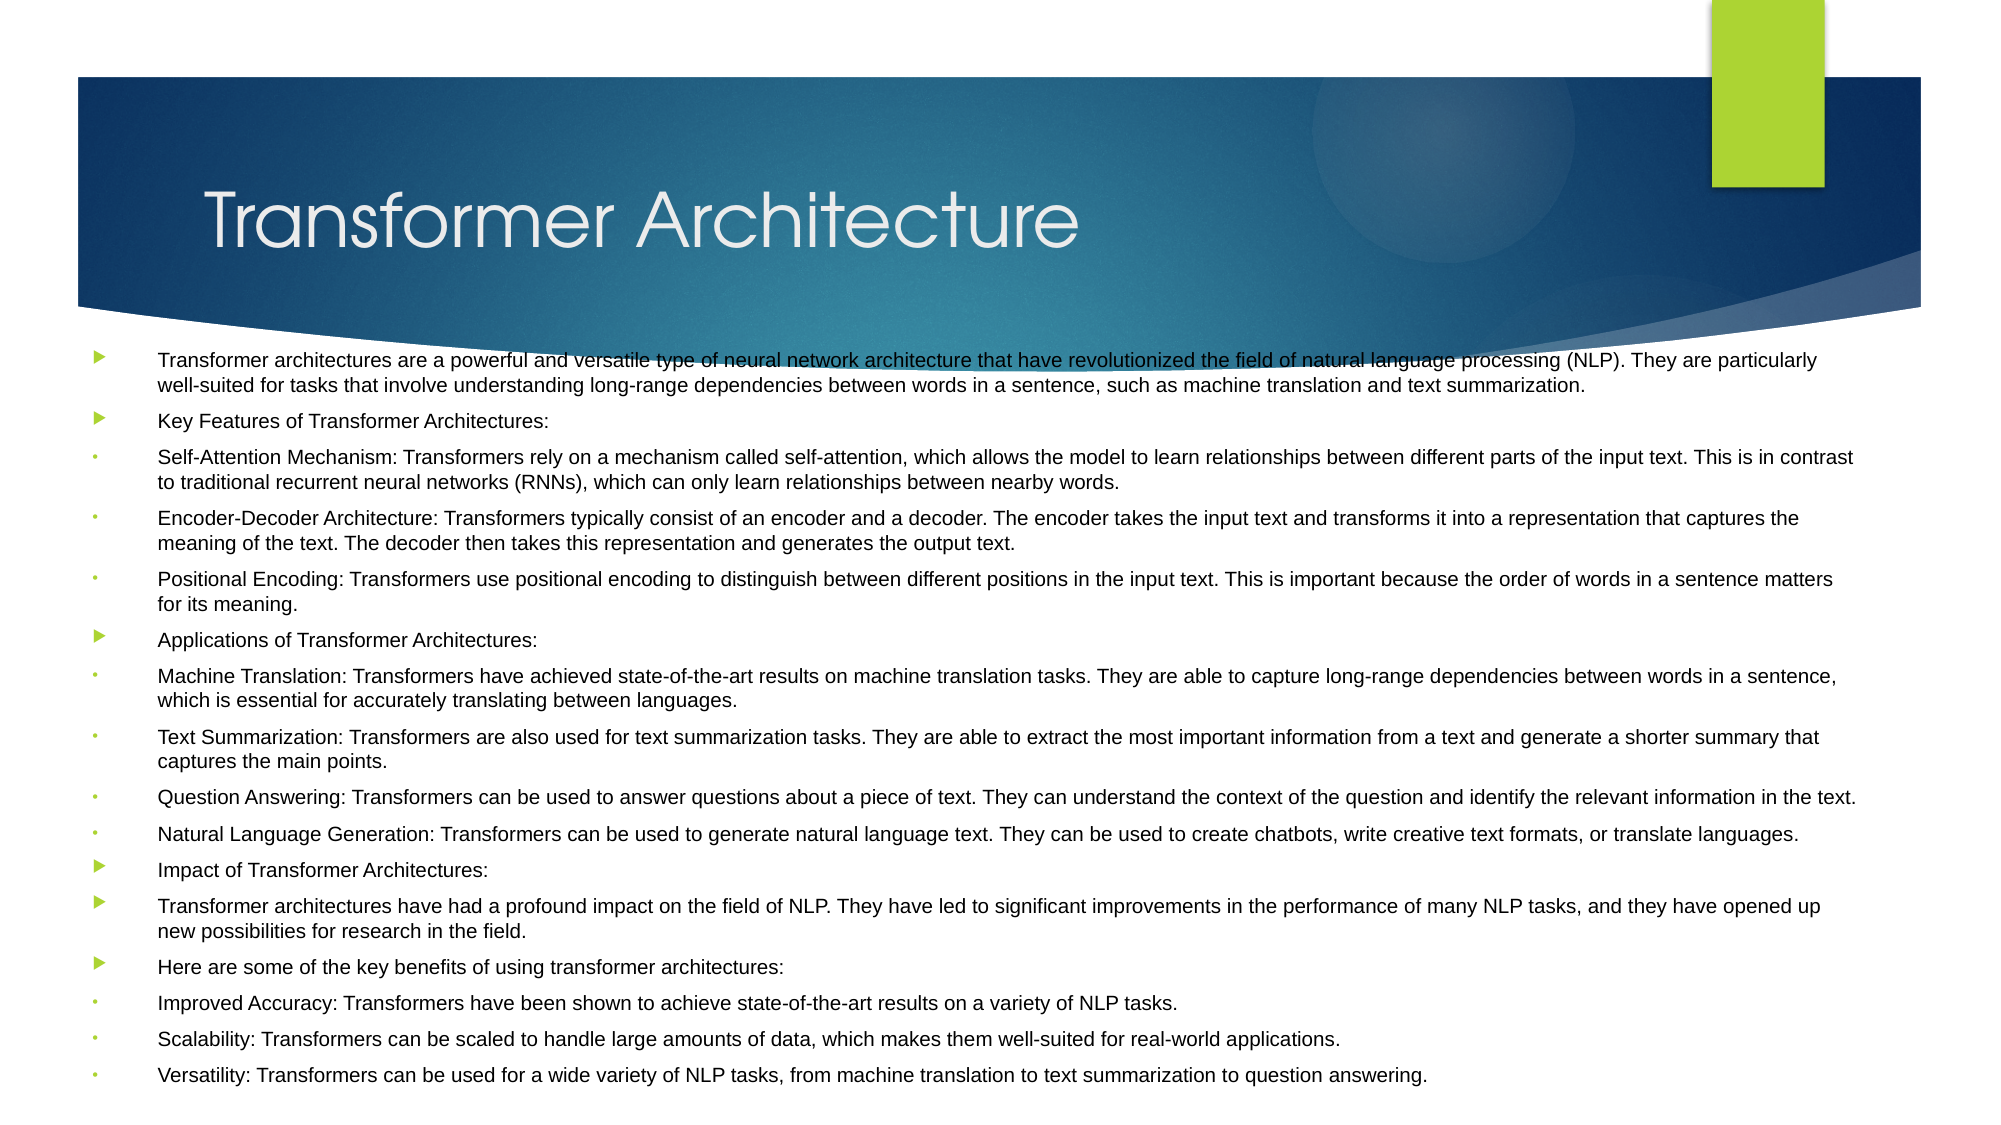

# Transformer Architecture
Transformer architectures are a powerful and versatile type of neural network architecture that have revolutionized the field of natural language processing (NLP). They are particularly well-suited for tasks that involve understanding long-range dependencies between words in a sentence, such as machine translation and text summarization.
Key Features of Transformer Architectures:
Self-Attention Mechanism: Transformers rely on a mechanism called self-attention, which allows the model to learn relationships between different parts of the input text. This is in contrast to traditional recurrent neural networks (RNNs), which can only learn relationships between nearby words.
Encoder-Decoder Architecture: Transformers typically consist of an encoder and a decoder. The encoder takes the input text and transforms it into a representation that captures the meaning of the text. The decoder then takes this representation and generates the output text.
Positional Encoding: Transformers use positional encoding to distinguish between different positions in the input text. This is important because the order of words in a sentence matters for its meaning.
Applications of Transformer Architectures:
Machine Translation: Transformers have achieved state-of-the-art results on machine translation tasks. They are able to capture long-range dependencies between words in a sentence, which is essential for accurately translating between languages.
Text Summarization: Transformers are also used for text summarization tasks. They are able to extract the most important information from a text and generate a shorter summary that captures the main points.
Question Answering: Transformers can be used to answer questions about a piece of text. They can understand the context of the question and identify the relevant information in the text.
Natural Language Generation: Transformers can be used to generate natural language text. They can be used to create chatbots, write creative text formats, or translate languages.
Impact of Transformer Architectures:
Transformer architectures have had a profound impact on the field of NLP. They have led to significant improvements in the performance of many NLP tasks, and they have opened up new possibilities for research in the field.
Here are some of the key benefits of using transformer architectures:
Improved Accuracy: Transformers have been shown to achieve state-of-the-art results on a variety of NLP tasks.
Scalability: Transformers can be scaled to handle large amounts of data, which makes them well-suited for real-world applications.
Versatility: Transformers can be used for a wide variety of NLP tasks, from machine translation to text summarization to question answering.